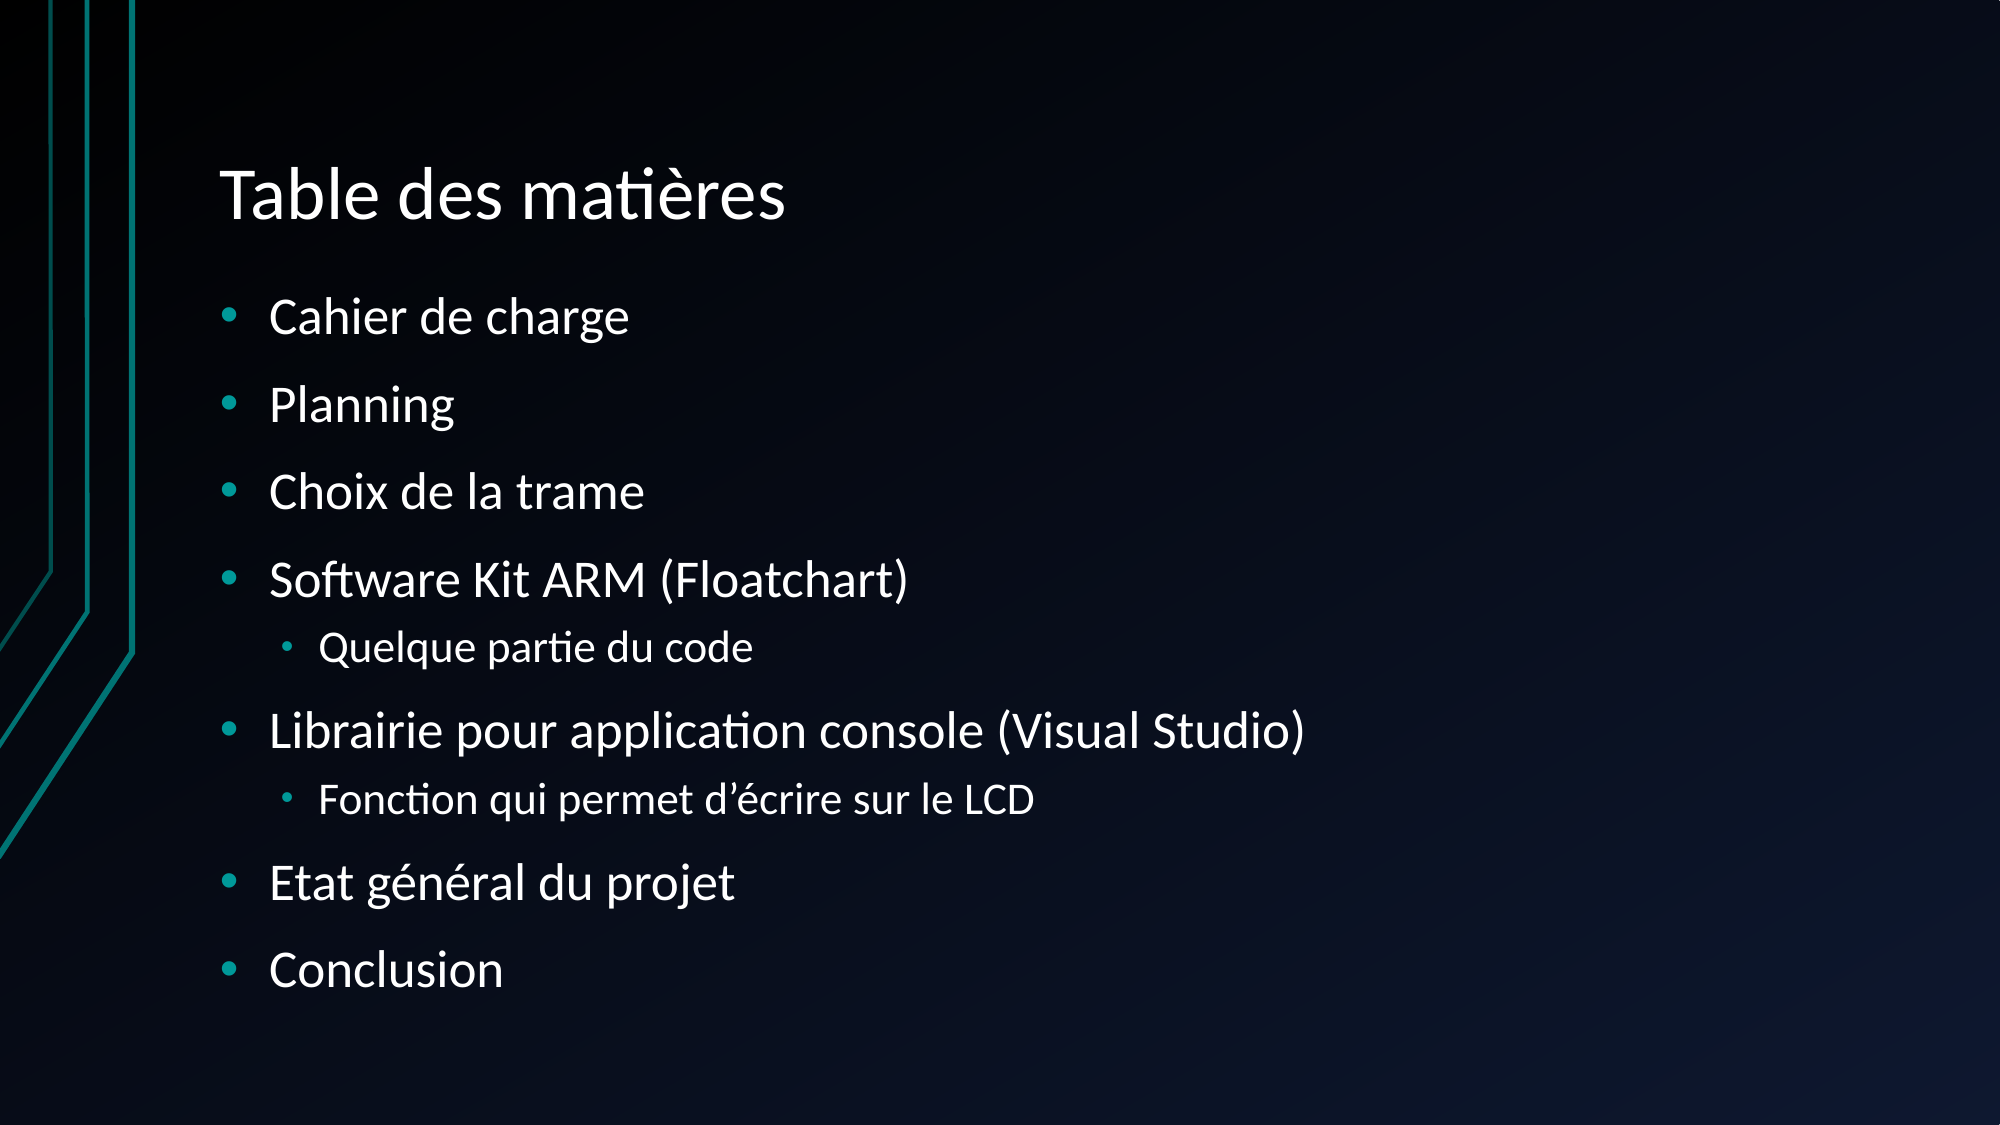

# Table des matières
Cahier de charge
Planning
Choix de la trame
Software Kit ARM (Floatchart)
Quelque partie du code
Librairie pour application console (Visual Studio)
Fonction qui permet d’écrire sur le LCD
Etat général du projet
Conclusion